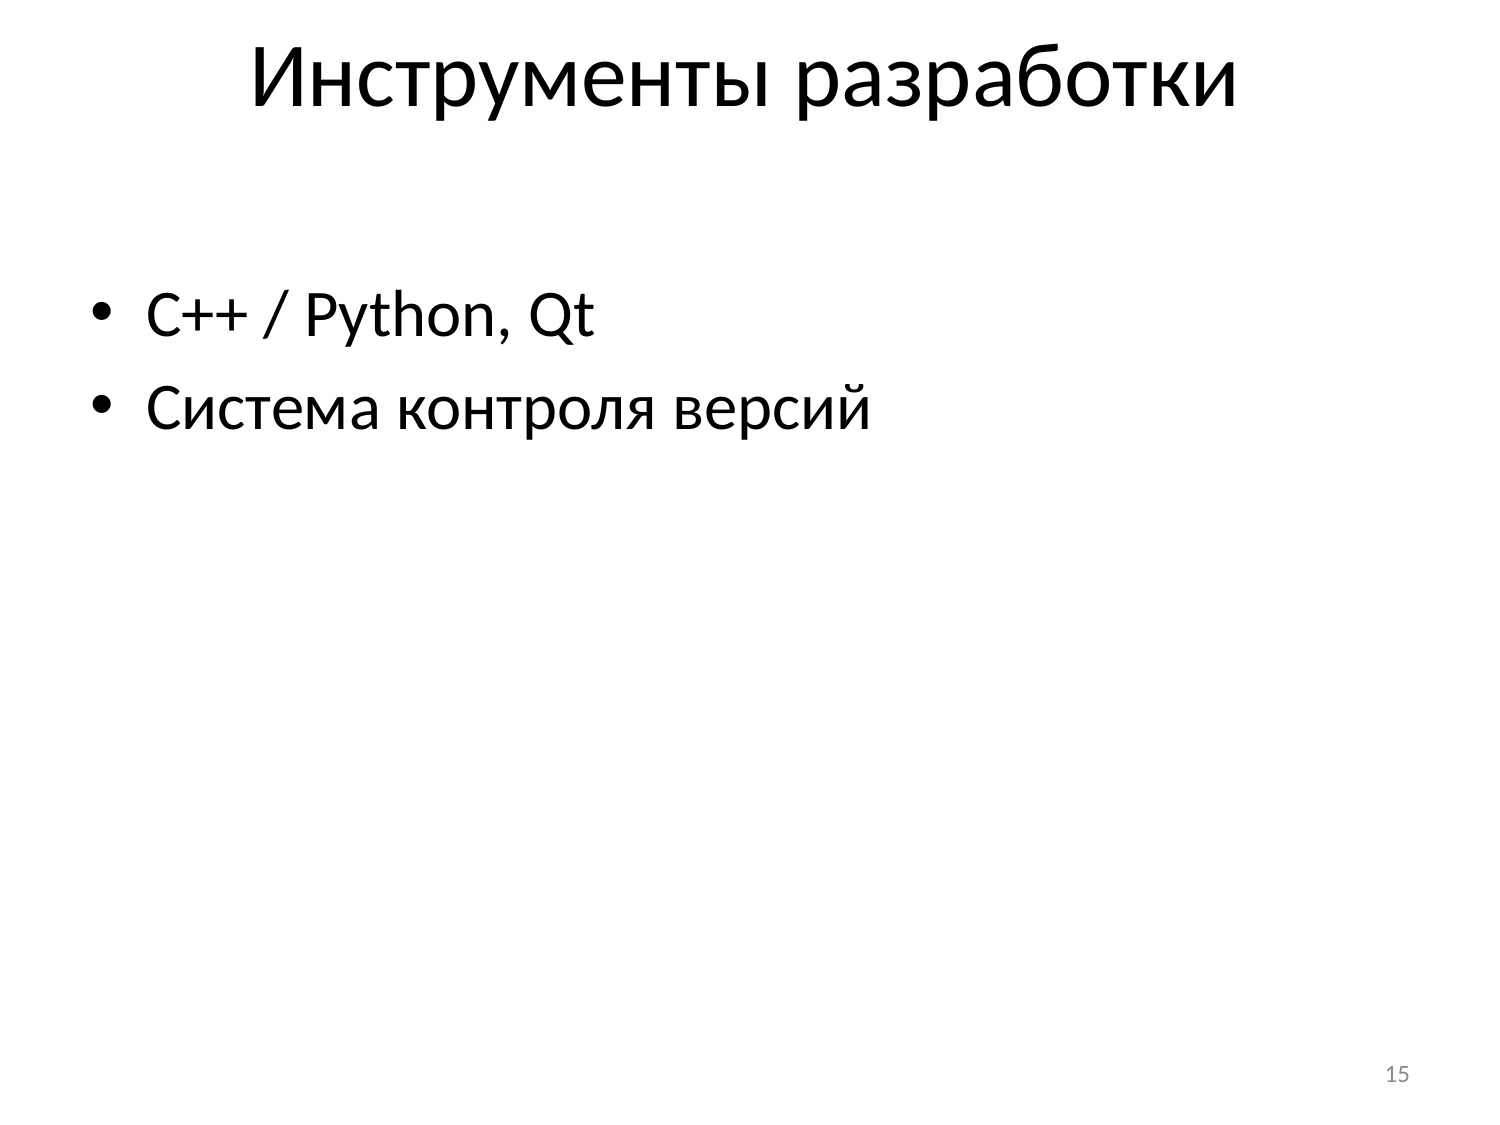

# Инструменты разработки
C++ / Python, Qt
Система контроля версий
15